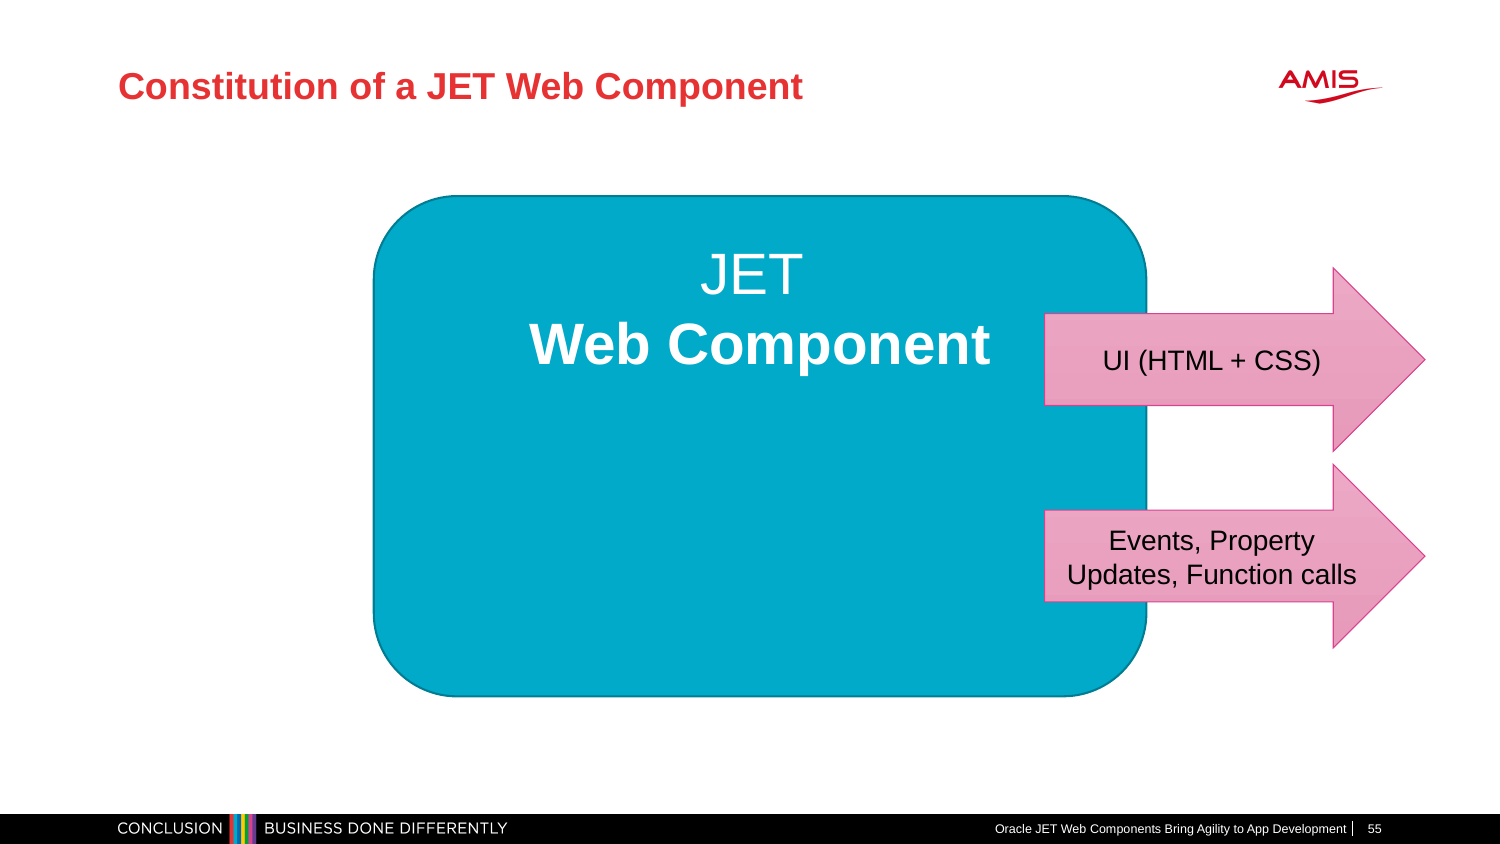

# Constitution of a JET Web Component
JET
Web Component

UI (HTML + CSS)
Events, Property Updates, Function calls
Oracle JET Web Components Bring Agility to App Development
55